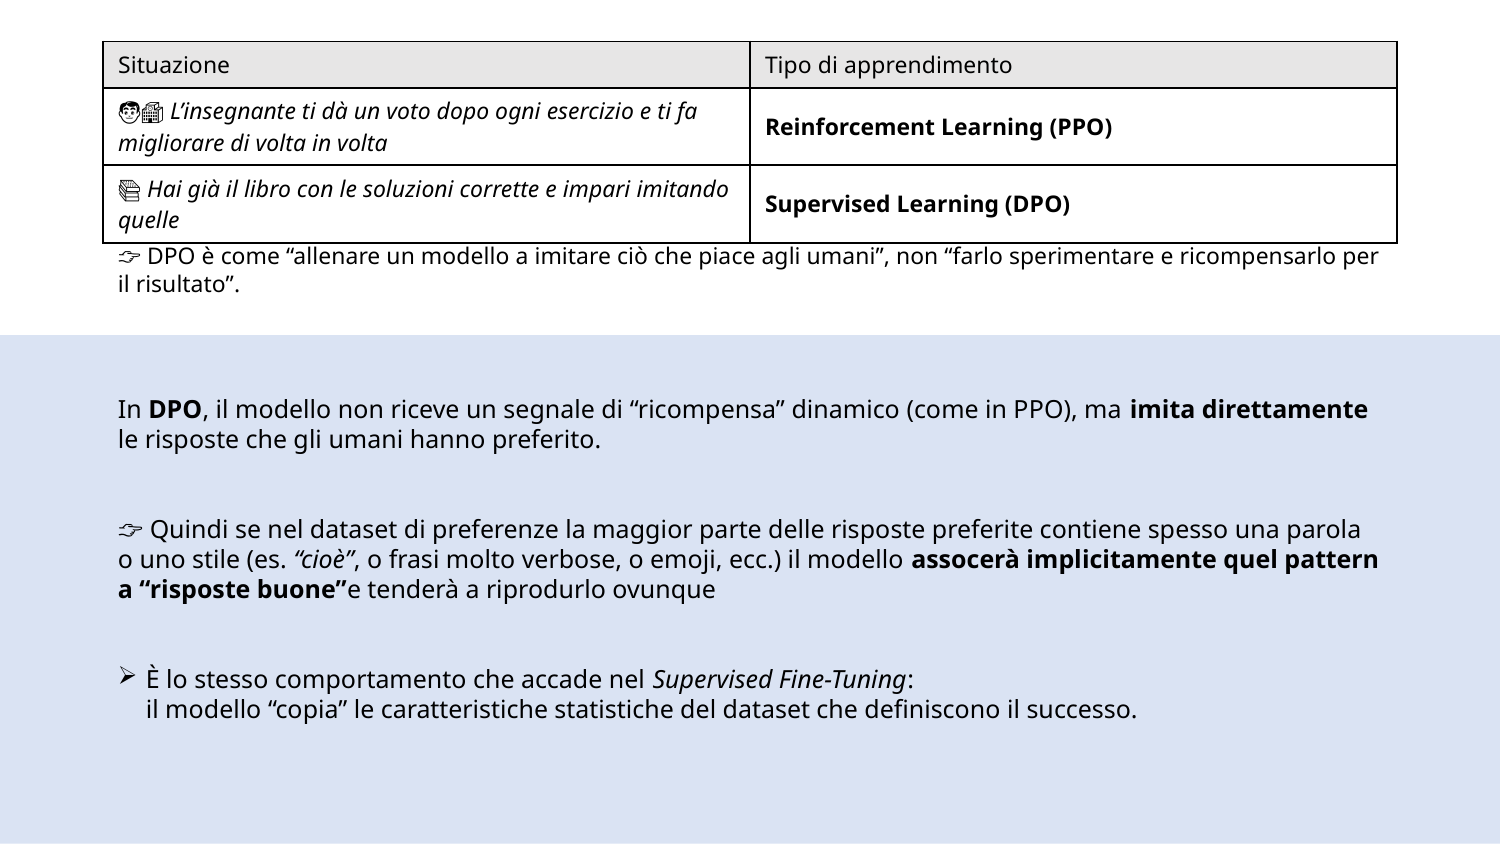

| Situazione | Tipo di apprendimento |
| --- | --- |
| 👨‍🏫 L’insegnante ti dà un voto dopo ogni esercizio e ti fa migliorare di volta in volta | Reinforcement Learning (PPO) |
| 📚 Hai già il libro con le soluzioni corrette e impari imitando quelle | Supervised Learning (DPO) |
👉 DPO è come “allenare un modello a imitare ciò che piace agli umani”, non “farlo sperimentare e ricompensarlo per il risultato”.

In DPO, il modello non riceve un segnale di “ricompensa” dinamico (come in PPO), ma imita direttamente le risposte che gli umani hanno preferito.

👉 Quindi se nel dataset di preferenze la maggior parte delle risposte preferite contiene spesso una parola o uno stile (es. “cioè”, o frasi molto verbose, o emoji, ecc.) il modello assocerà implicitamente quel pattern a “risposte buone”e tenderà a riprodurlo ovunque

È lo stesso comportamento che accade nel Supervised Fine-Tuning:
il modello “copia” le caratteristiche statistiche del dataset che definiscono il successo.